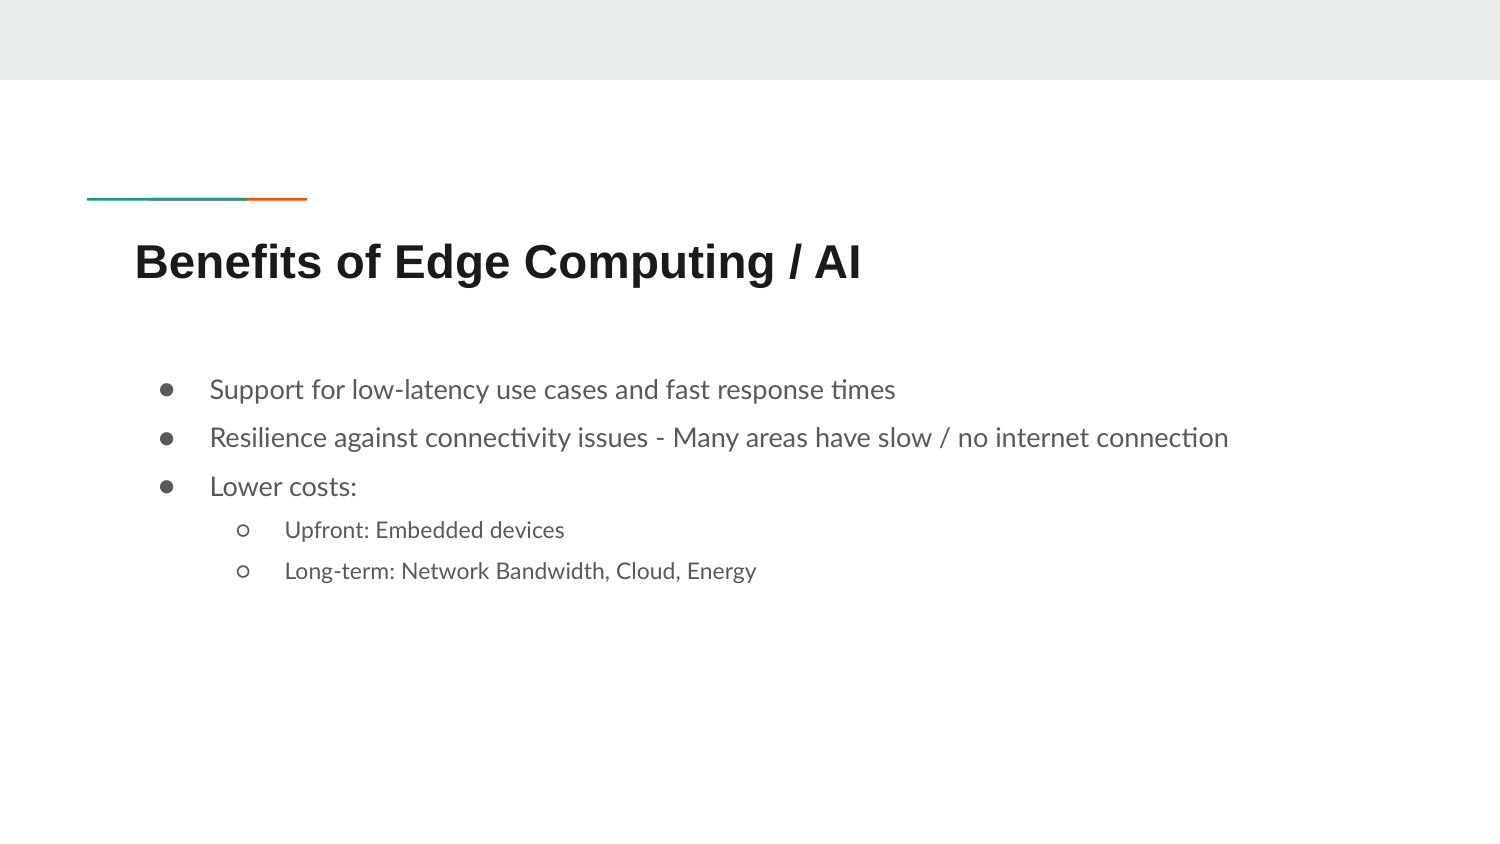

# Benefits of Edge Computing / AI
Support for low-latency use cases and fast response times
Resilience against connectivity issues - Many areas have slow / no internet connection
Lower costs:
Upfront: Embedded devices
Long-term: Network Bandwidth, Cloud, Energy